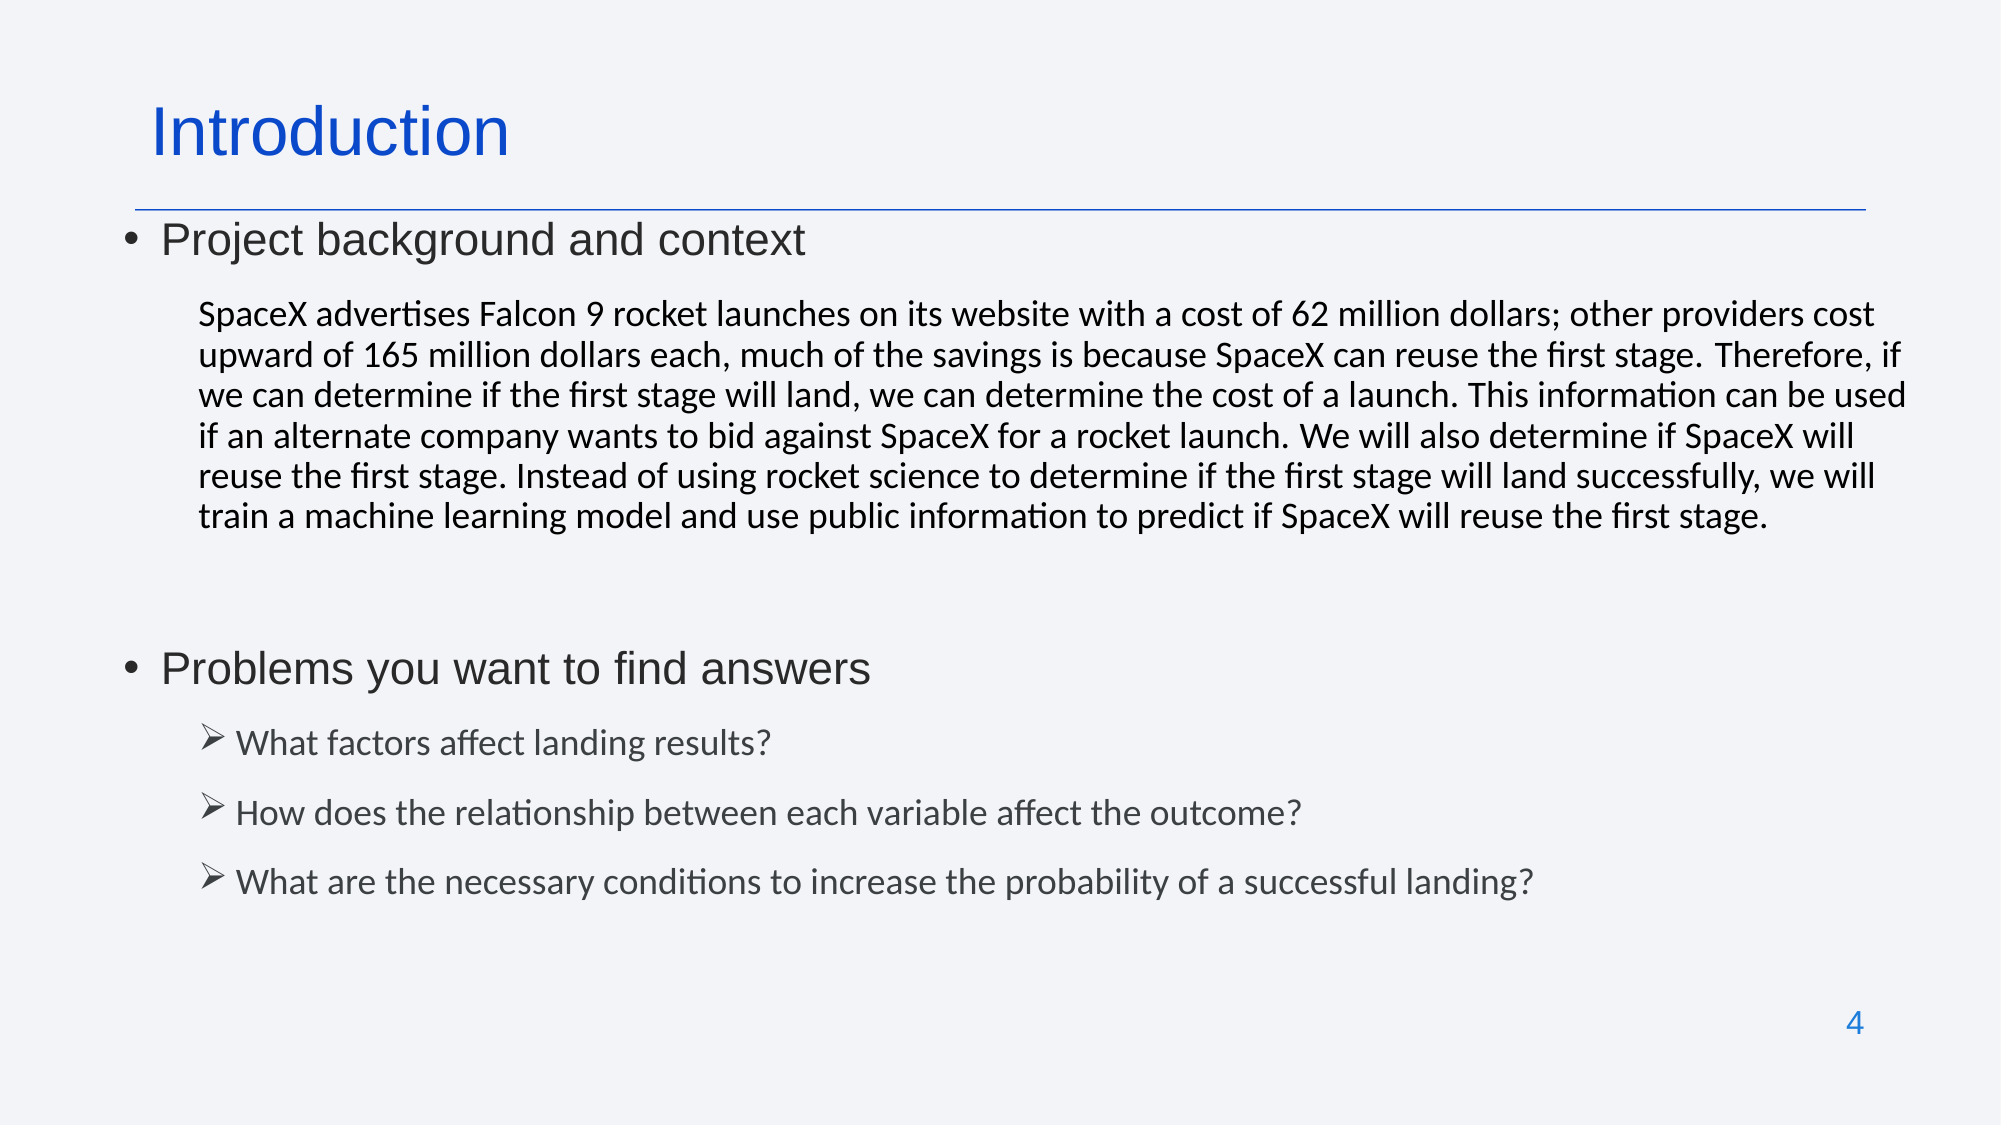

Introduction
Project background and context
SpaceX advertises Falcon 9 rocket launches on its website with a cost of 62 million dollars; other providers cost upward of 165 million dollars each, much of the savings is because SpaceX can reuse the first stage. Therefore, if we can determine if the first stage will land, we can determine the cost of a launch. This information can be used if an alternate company wants to bid against SpaceX for a rocket launch. We will also determine if SpaceX will reuse the first stage. Instead of using rocket science to determine if the first stage will land successfully, we will train a machine learning model and use public information to predict if SpaceX will reuse the first stage.

Problems you want to find answers
What factors affect landing results?
How does the relationship between each variable affect the outcome?
What are the necessary conditions to increase the probability of a successful landing?

4